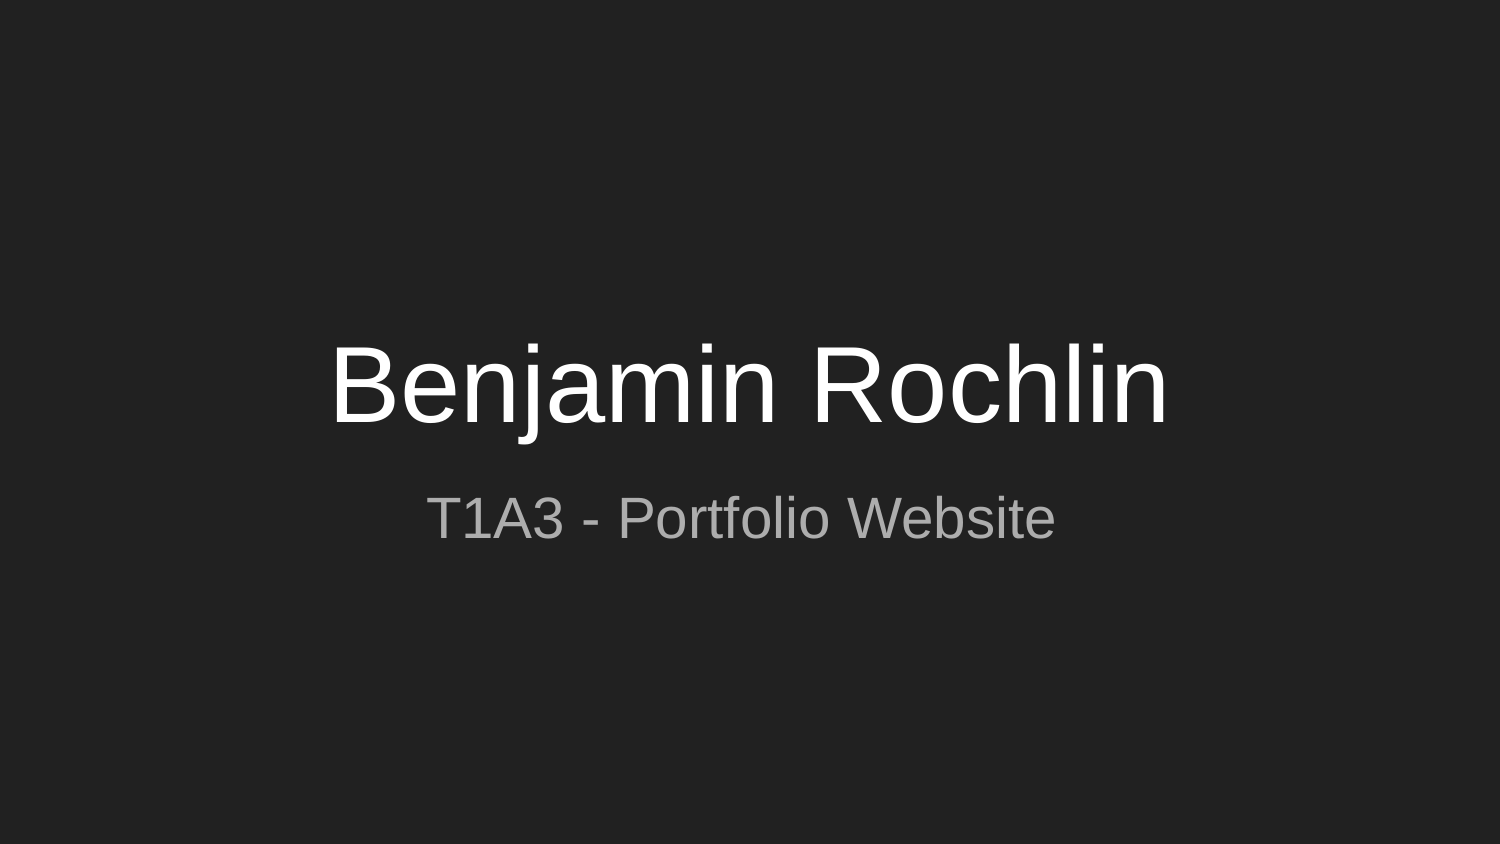

# Benjamin Rochlin
T1A3 - Portfolio Website